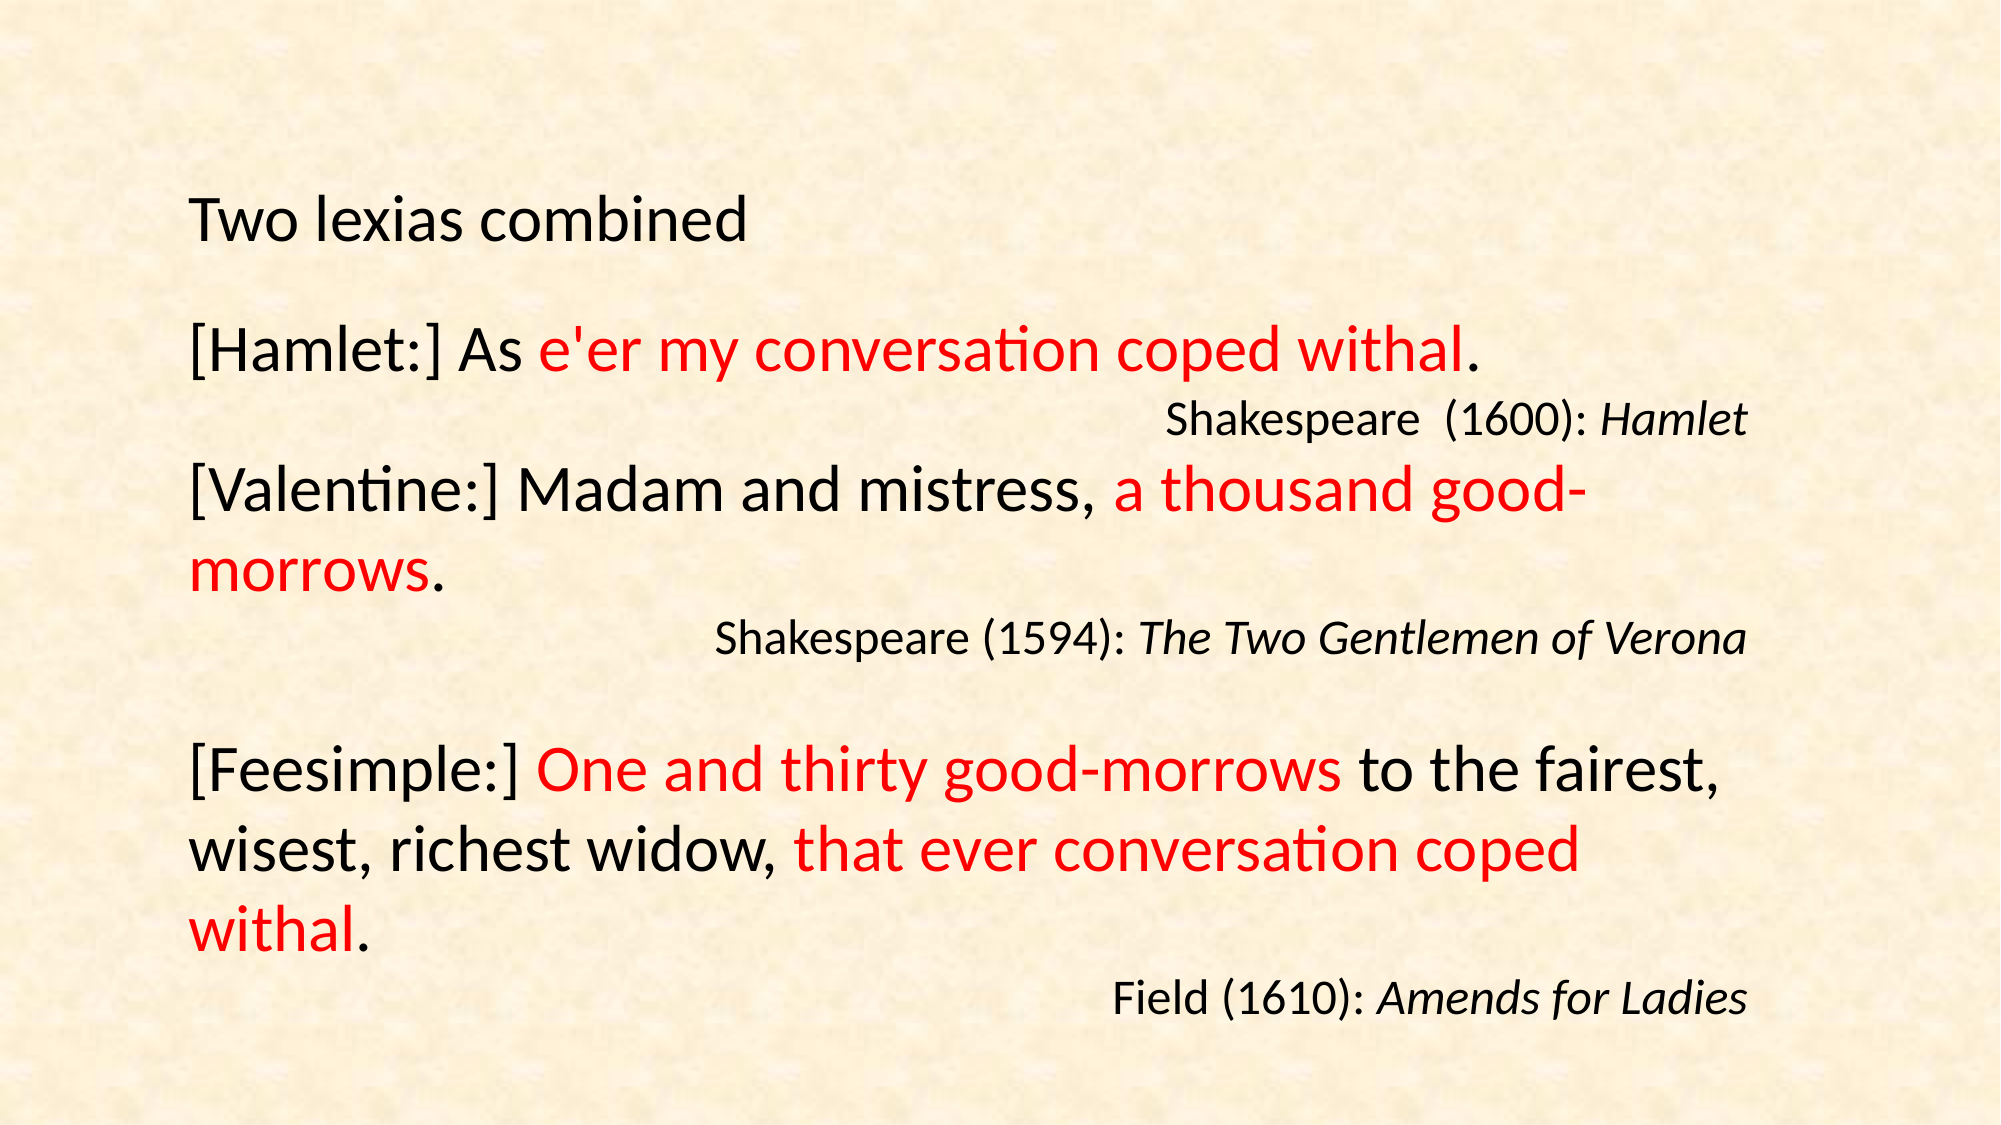

Two lexias combined

[Hamlet:] As e'er my conversation coped withal.
Shakespeare  (1600): Hamlet
[Valentine:] Madam and mistress, a thousand good-morrows.
Shakespeare (1594): The Two Gentlemen of Verona
[Feesimple:] One and thirty good-morrows to the fairest, wisest, richest widow, that ever conversation coped withal.
Field (1610): Amends for Ladies